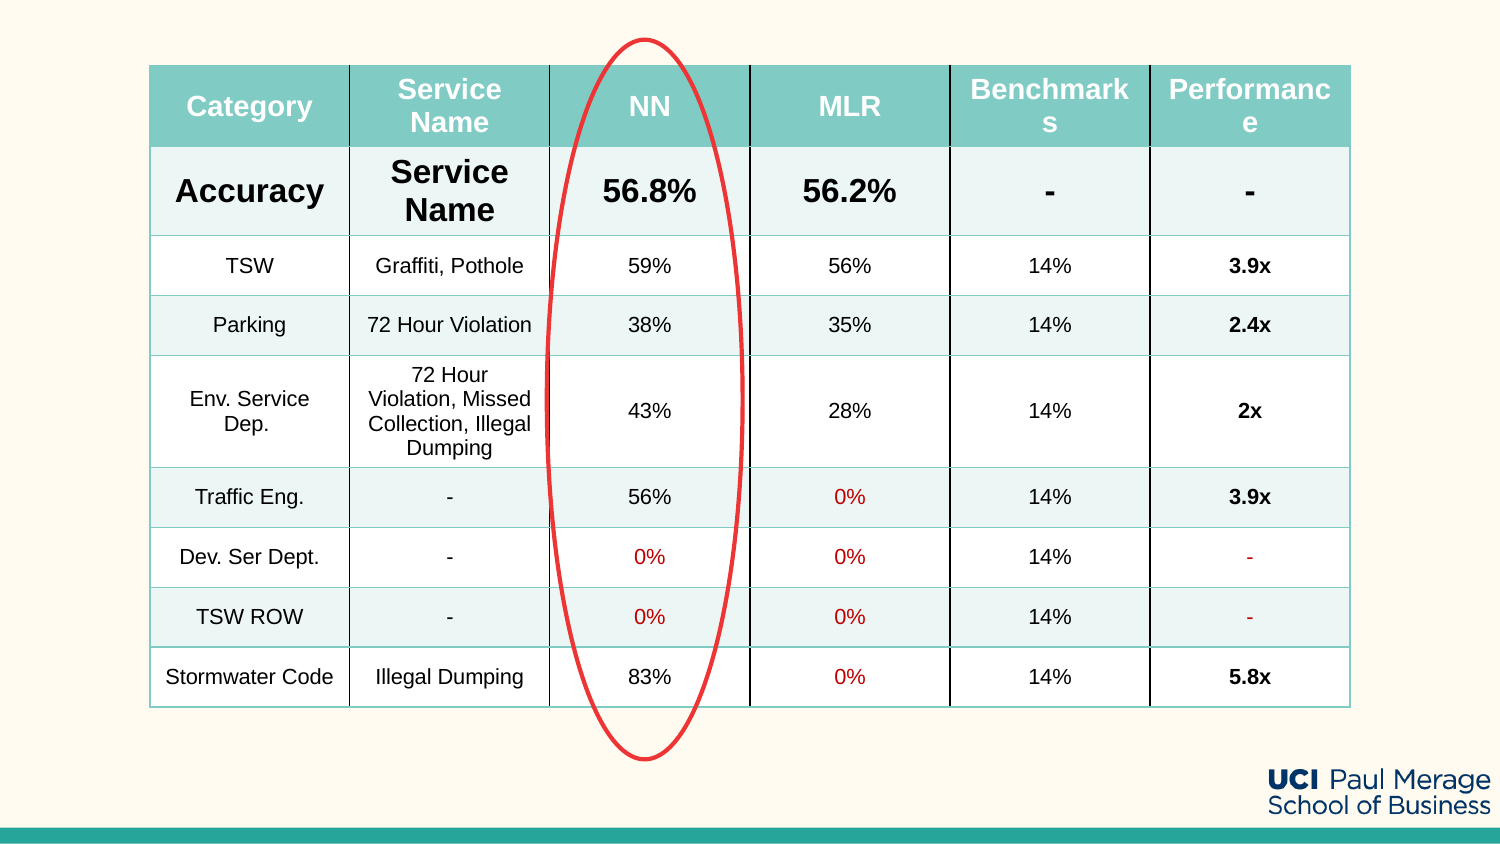

| Category | Service Name | NN | MLR | Benchmarks | Performance |
| --- | --- | --- | --- | --- | --- |
| Accuracy | Service Name | 56.8% | 56.2% | - | - |
| TSW | Graffiti, Pothole | 59% | 56% | 14% | 3.9x |
| Parking | 72 Hour Violation | 38% | 35% | 14% | 2.4x |
| Env. Service Dep. | 72 Hour Violation, Missed Collection, Illegal Dumping | 43% | 28% | 14% | 2x |
| Traffic Eng. | - | 56% | 0% | 14% | 3.9x |
| Dev. Ser Dept. | - | 0% | 0% | 14% | - |
| TSW ROW | - | 0% | 0% | 14% | - |
| Stormwater Code | Illegal Dumping | 83% | 0% | 14% | 5.8x |